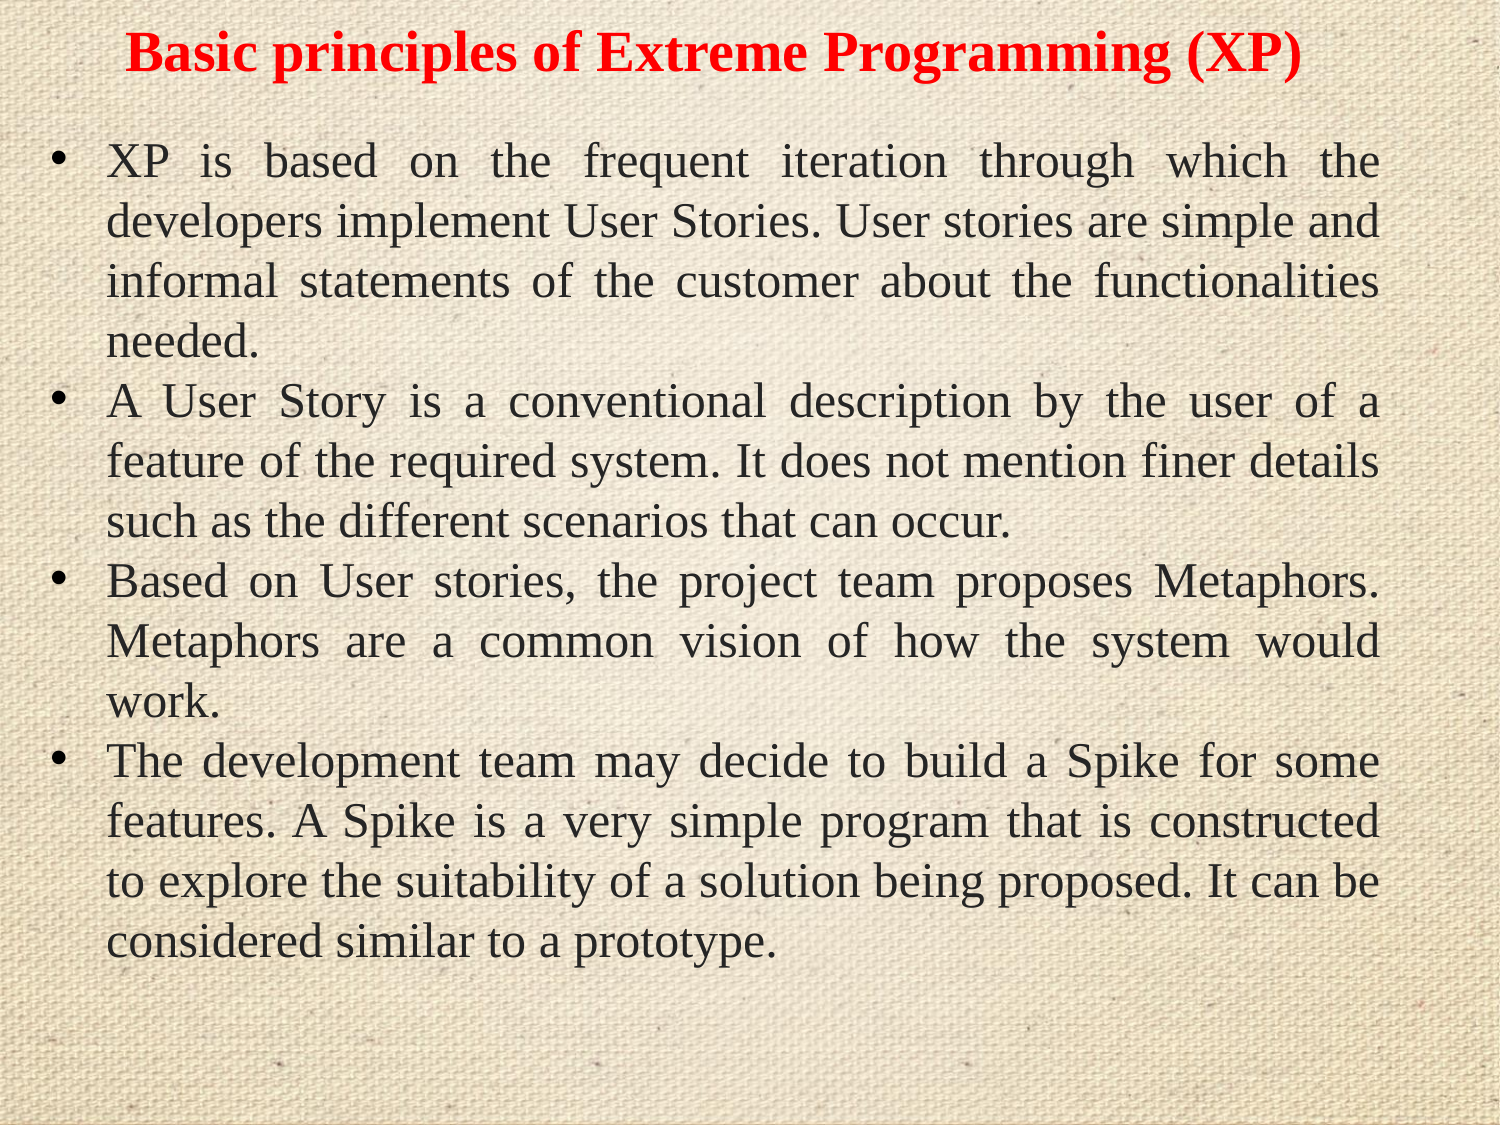

# Basic principles of Extreme Programming (XP)
XP is based on the frequent iteration through which the developers implement User Stories. User stories are simple and informal statements of the customer about the functionalities needed.
A User Story is a conventional description by the user of a feature of the required system. It does not mention finer details such as the different scenarios that can occur.
Based on User stories, the project team proposes Metaphors. Metaphors are a common vision of how the system would work.
The development team may decide to build a Spike for some features. A Spike is a very simple program that is constructed to explore the suitability of a solution being proposed. It can be considered similar to a prototype.